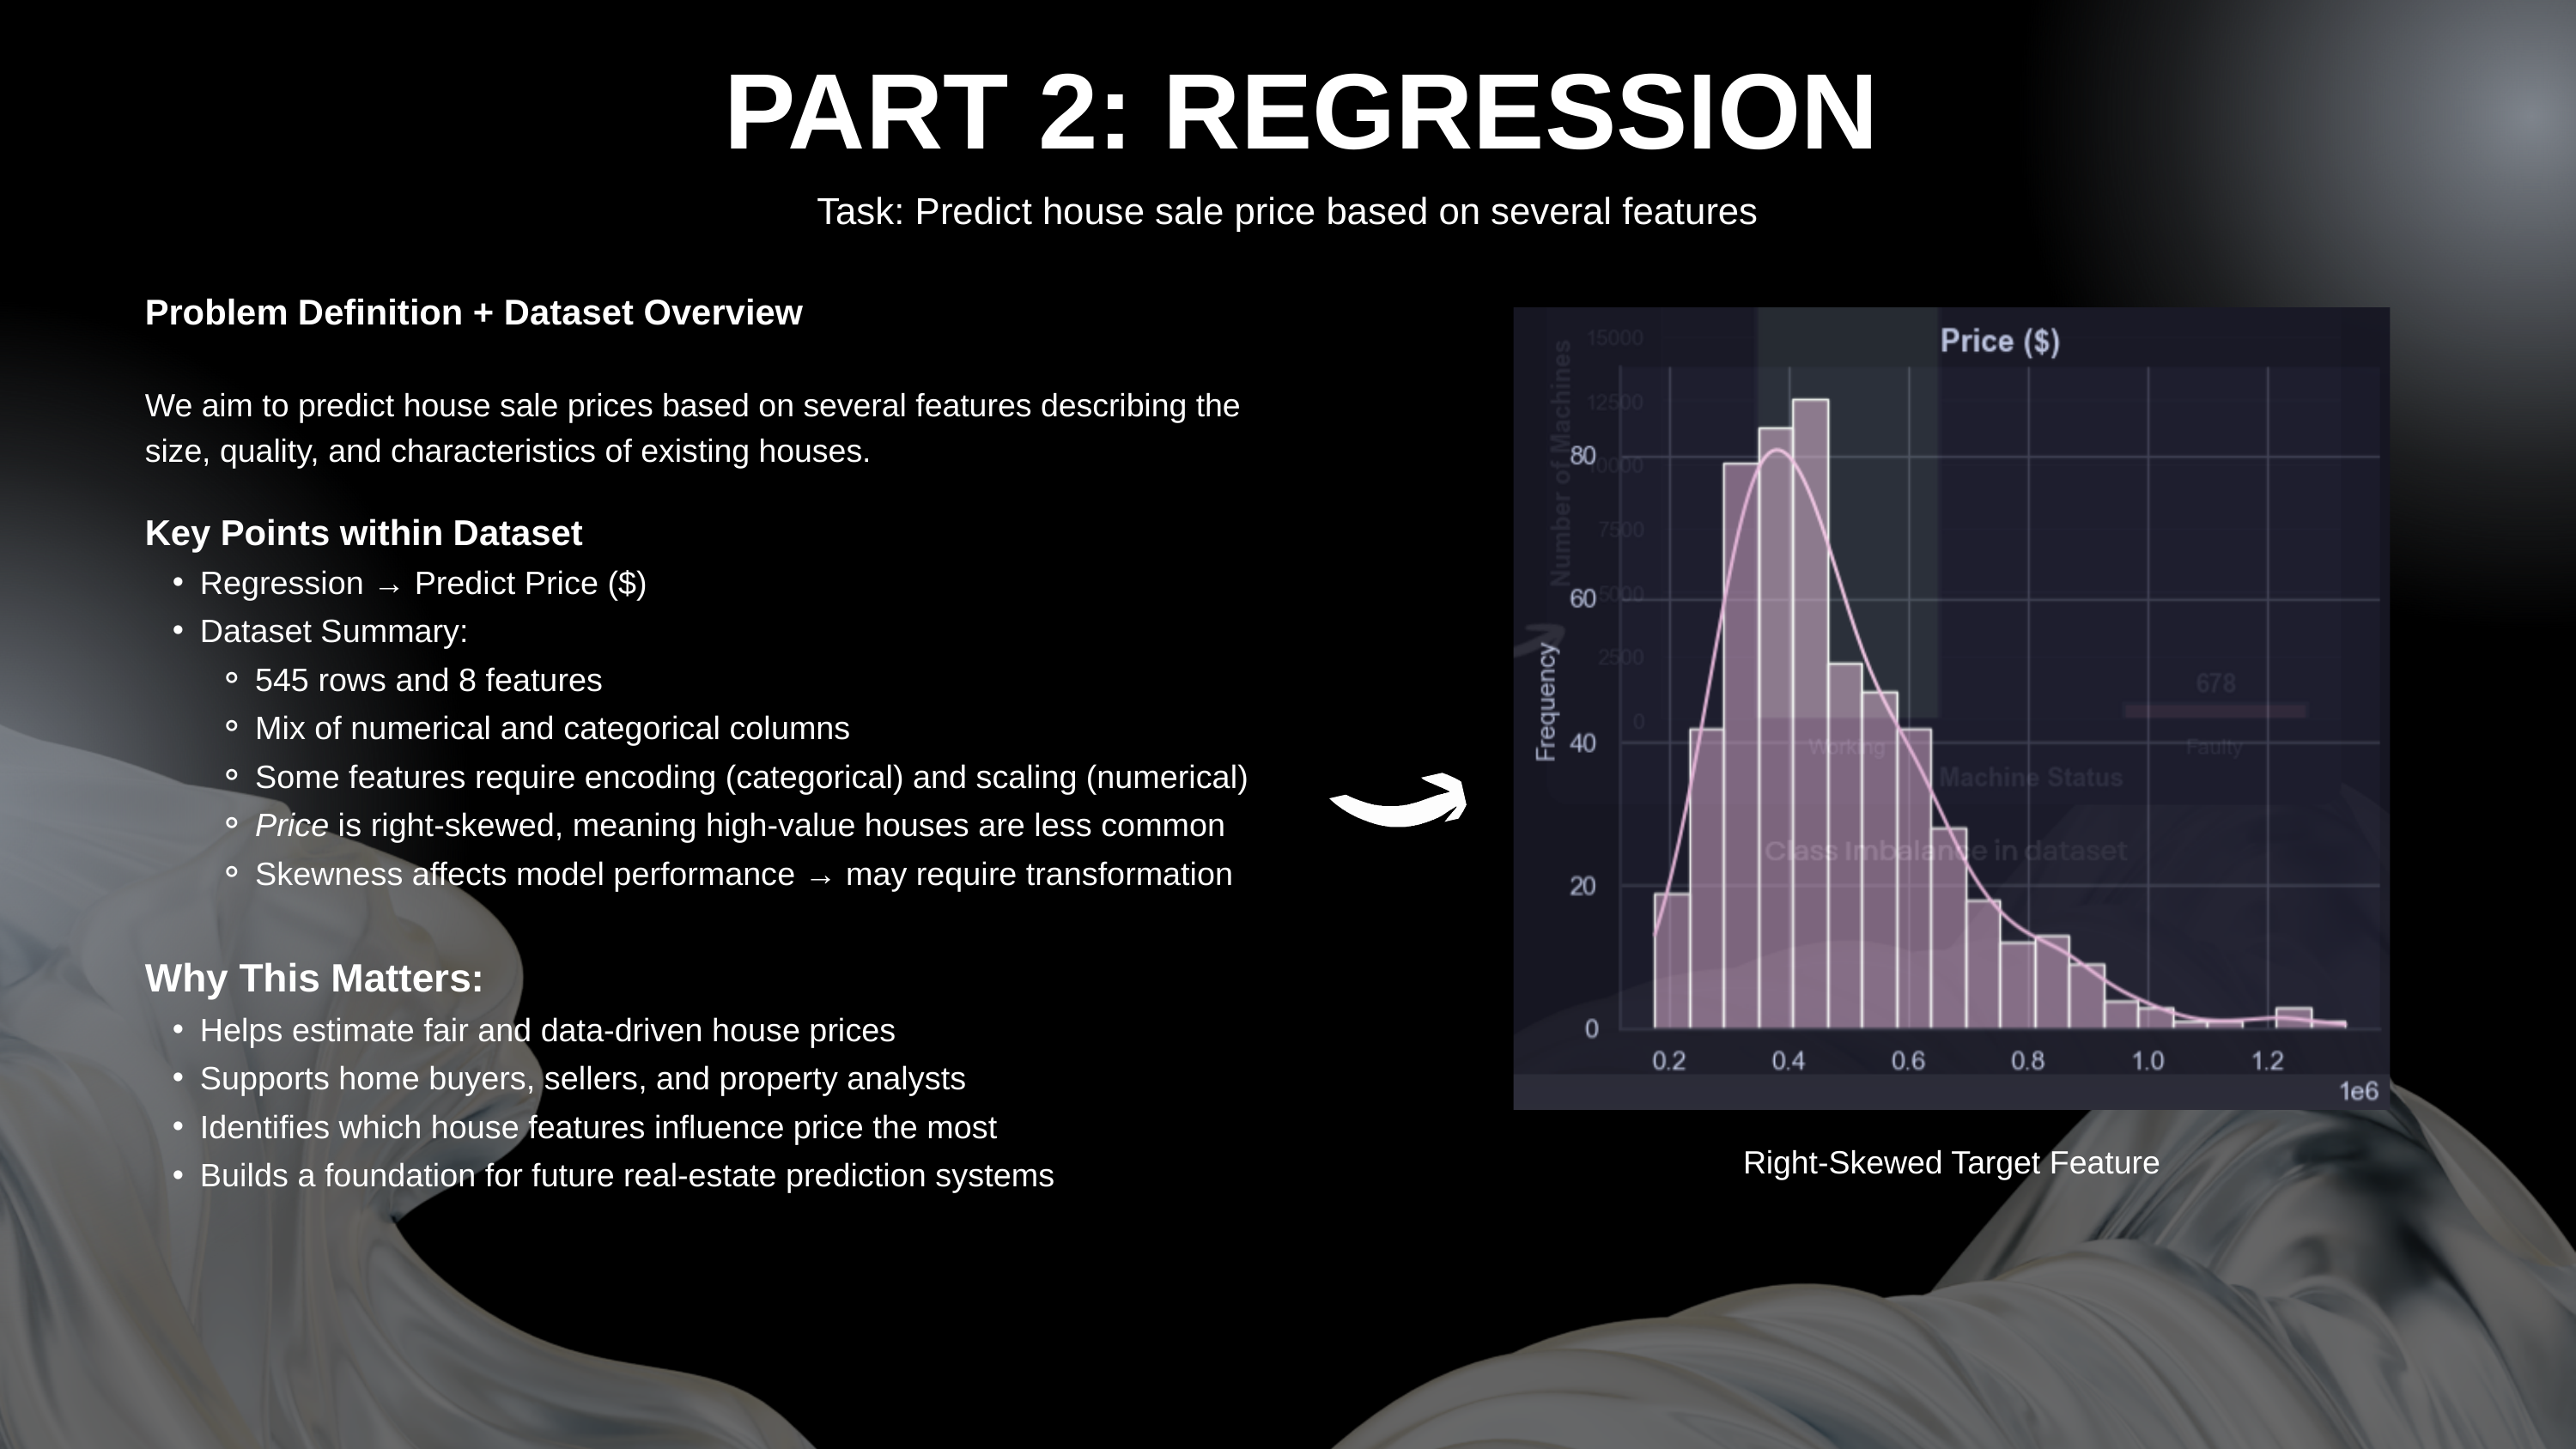

PART 2: REGRESSION
Task: Predict house sale price based on several features
Problem Definition + Dataset Overview

We aim to predict house sale prices based on several features describing the size, quality, and characteristics of existing houses.
Key Points within Dataset
Regression → Predict Price ($)
Dataset Summary:
545 rows and 8 features
Mix of numerical and categorical columns
Some features require encoding (categorical) and scaling (numerical)
Price is right-skewed, meaning high-value houses are less common
Skewness affects model performance → may require transformation

Why This Matters:
Helps estimate fair and data-driven house prices
Supports home buyers, sellers, and property analysts
Identifies which house features influence price the most
Builds a foundation for future real-estate prediction systems

Right-Skewed Target Feature